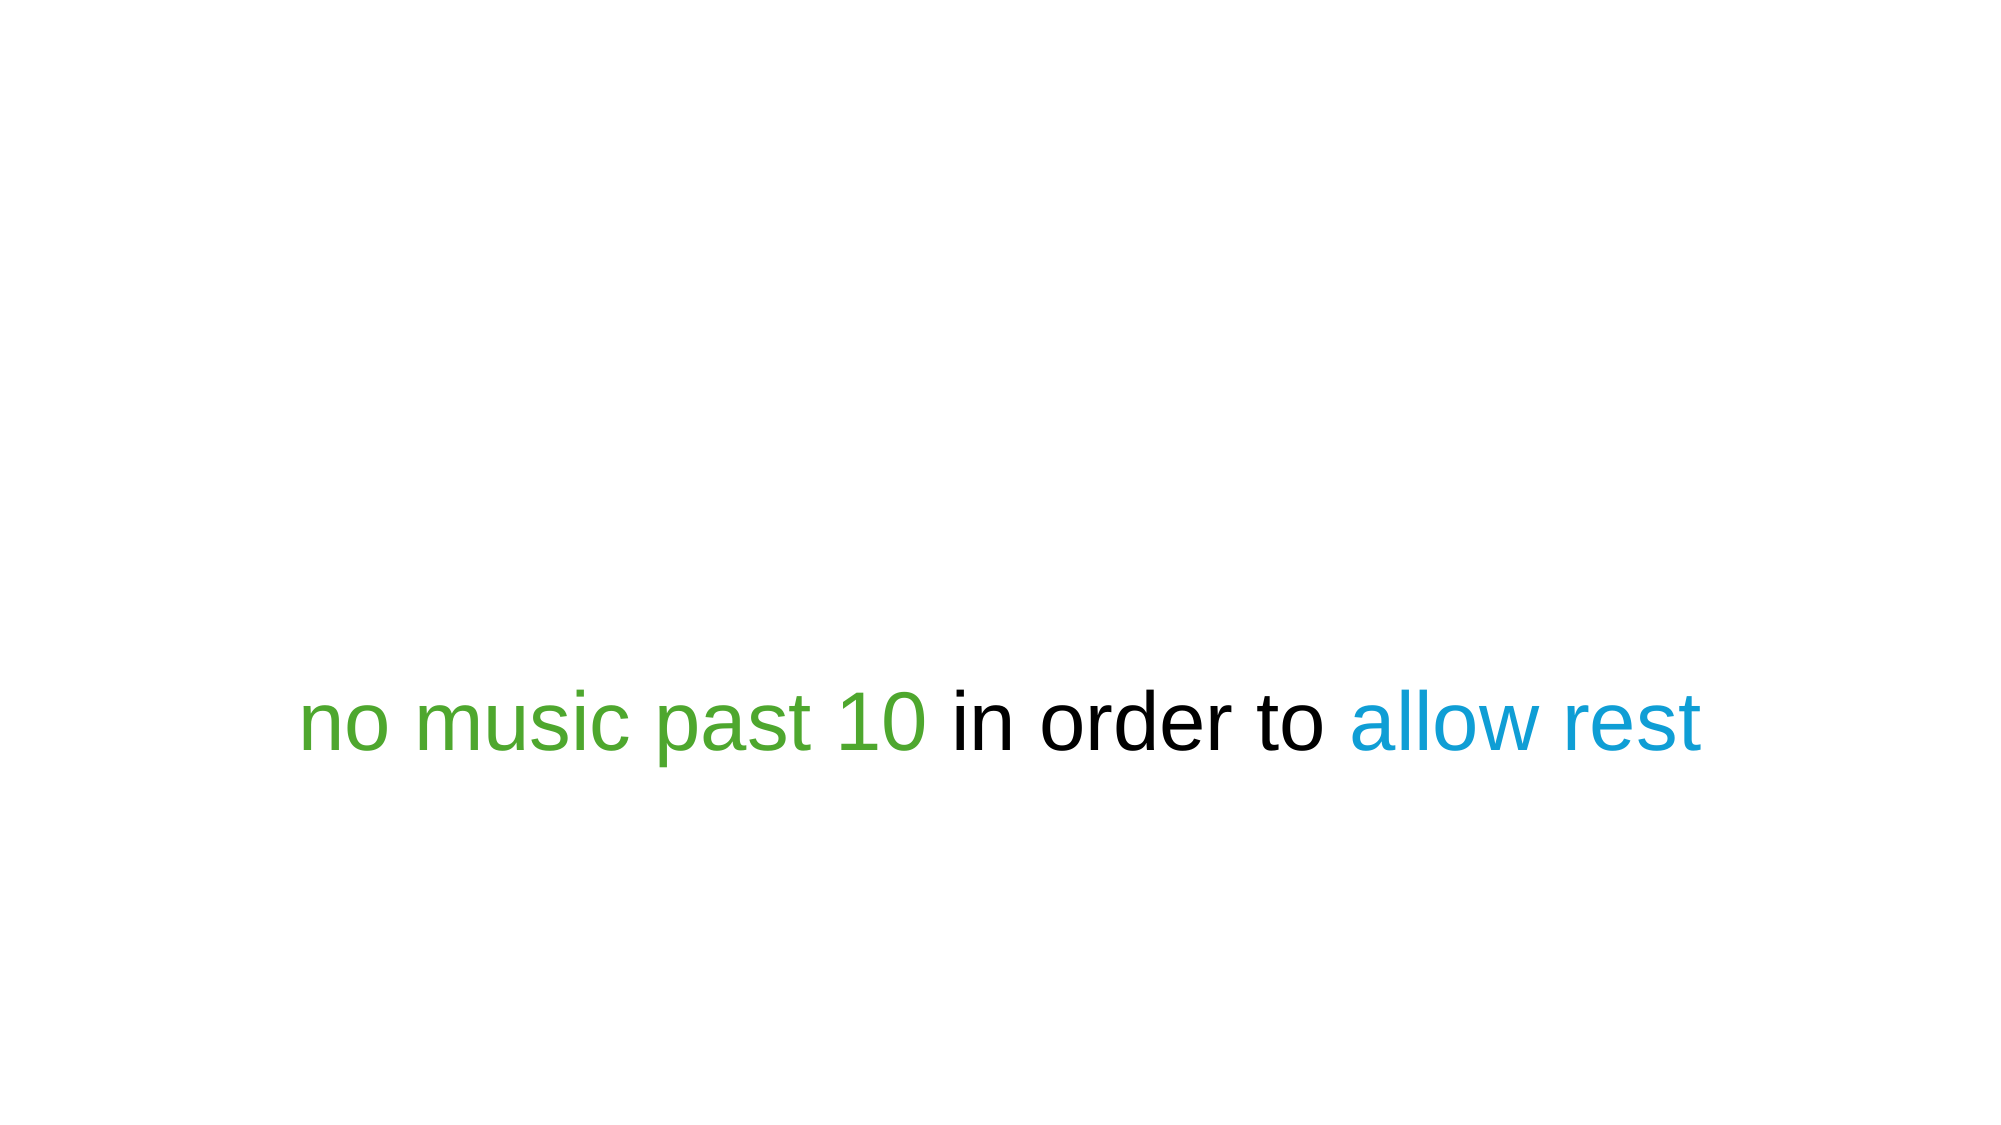

no music past 10 in order to allow rest